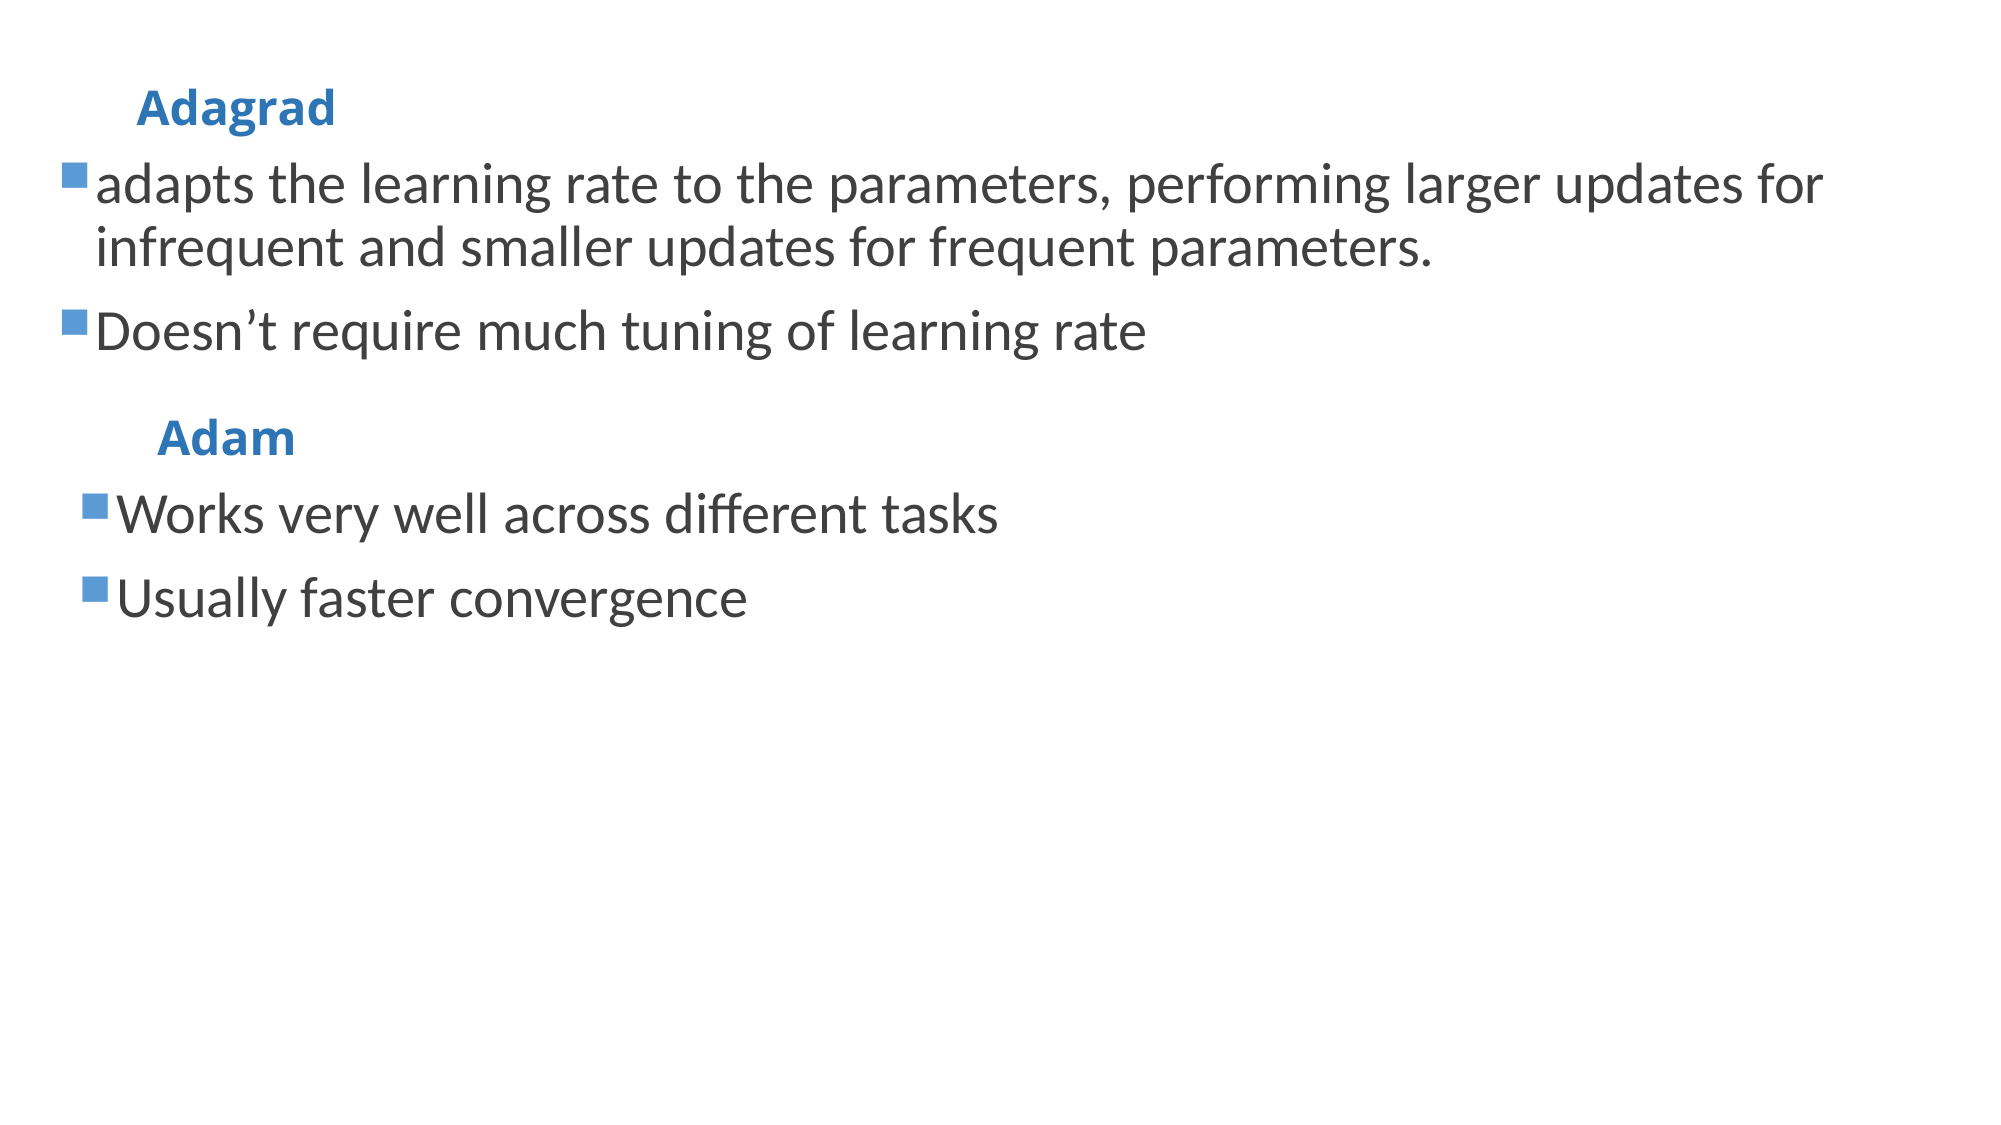

# Adagrad
adapts the learning rate to the parameters, performing larger updates for infrequent and smaller updates for frequent parameters.
Doesn’t require much tuning of learning rate

Adam
Works very well across different tasks
Usually faster convergence